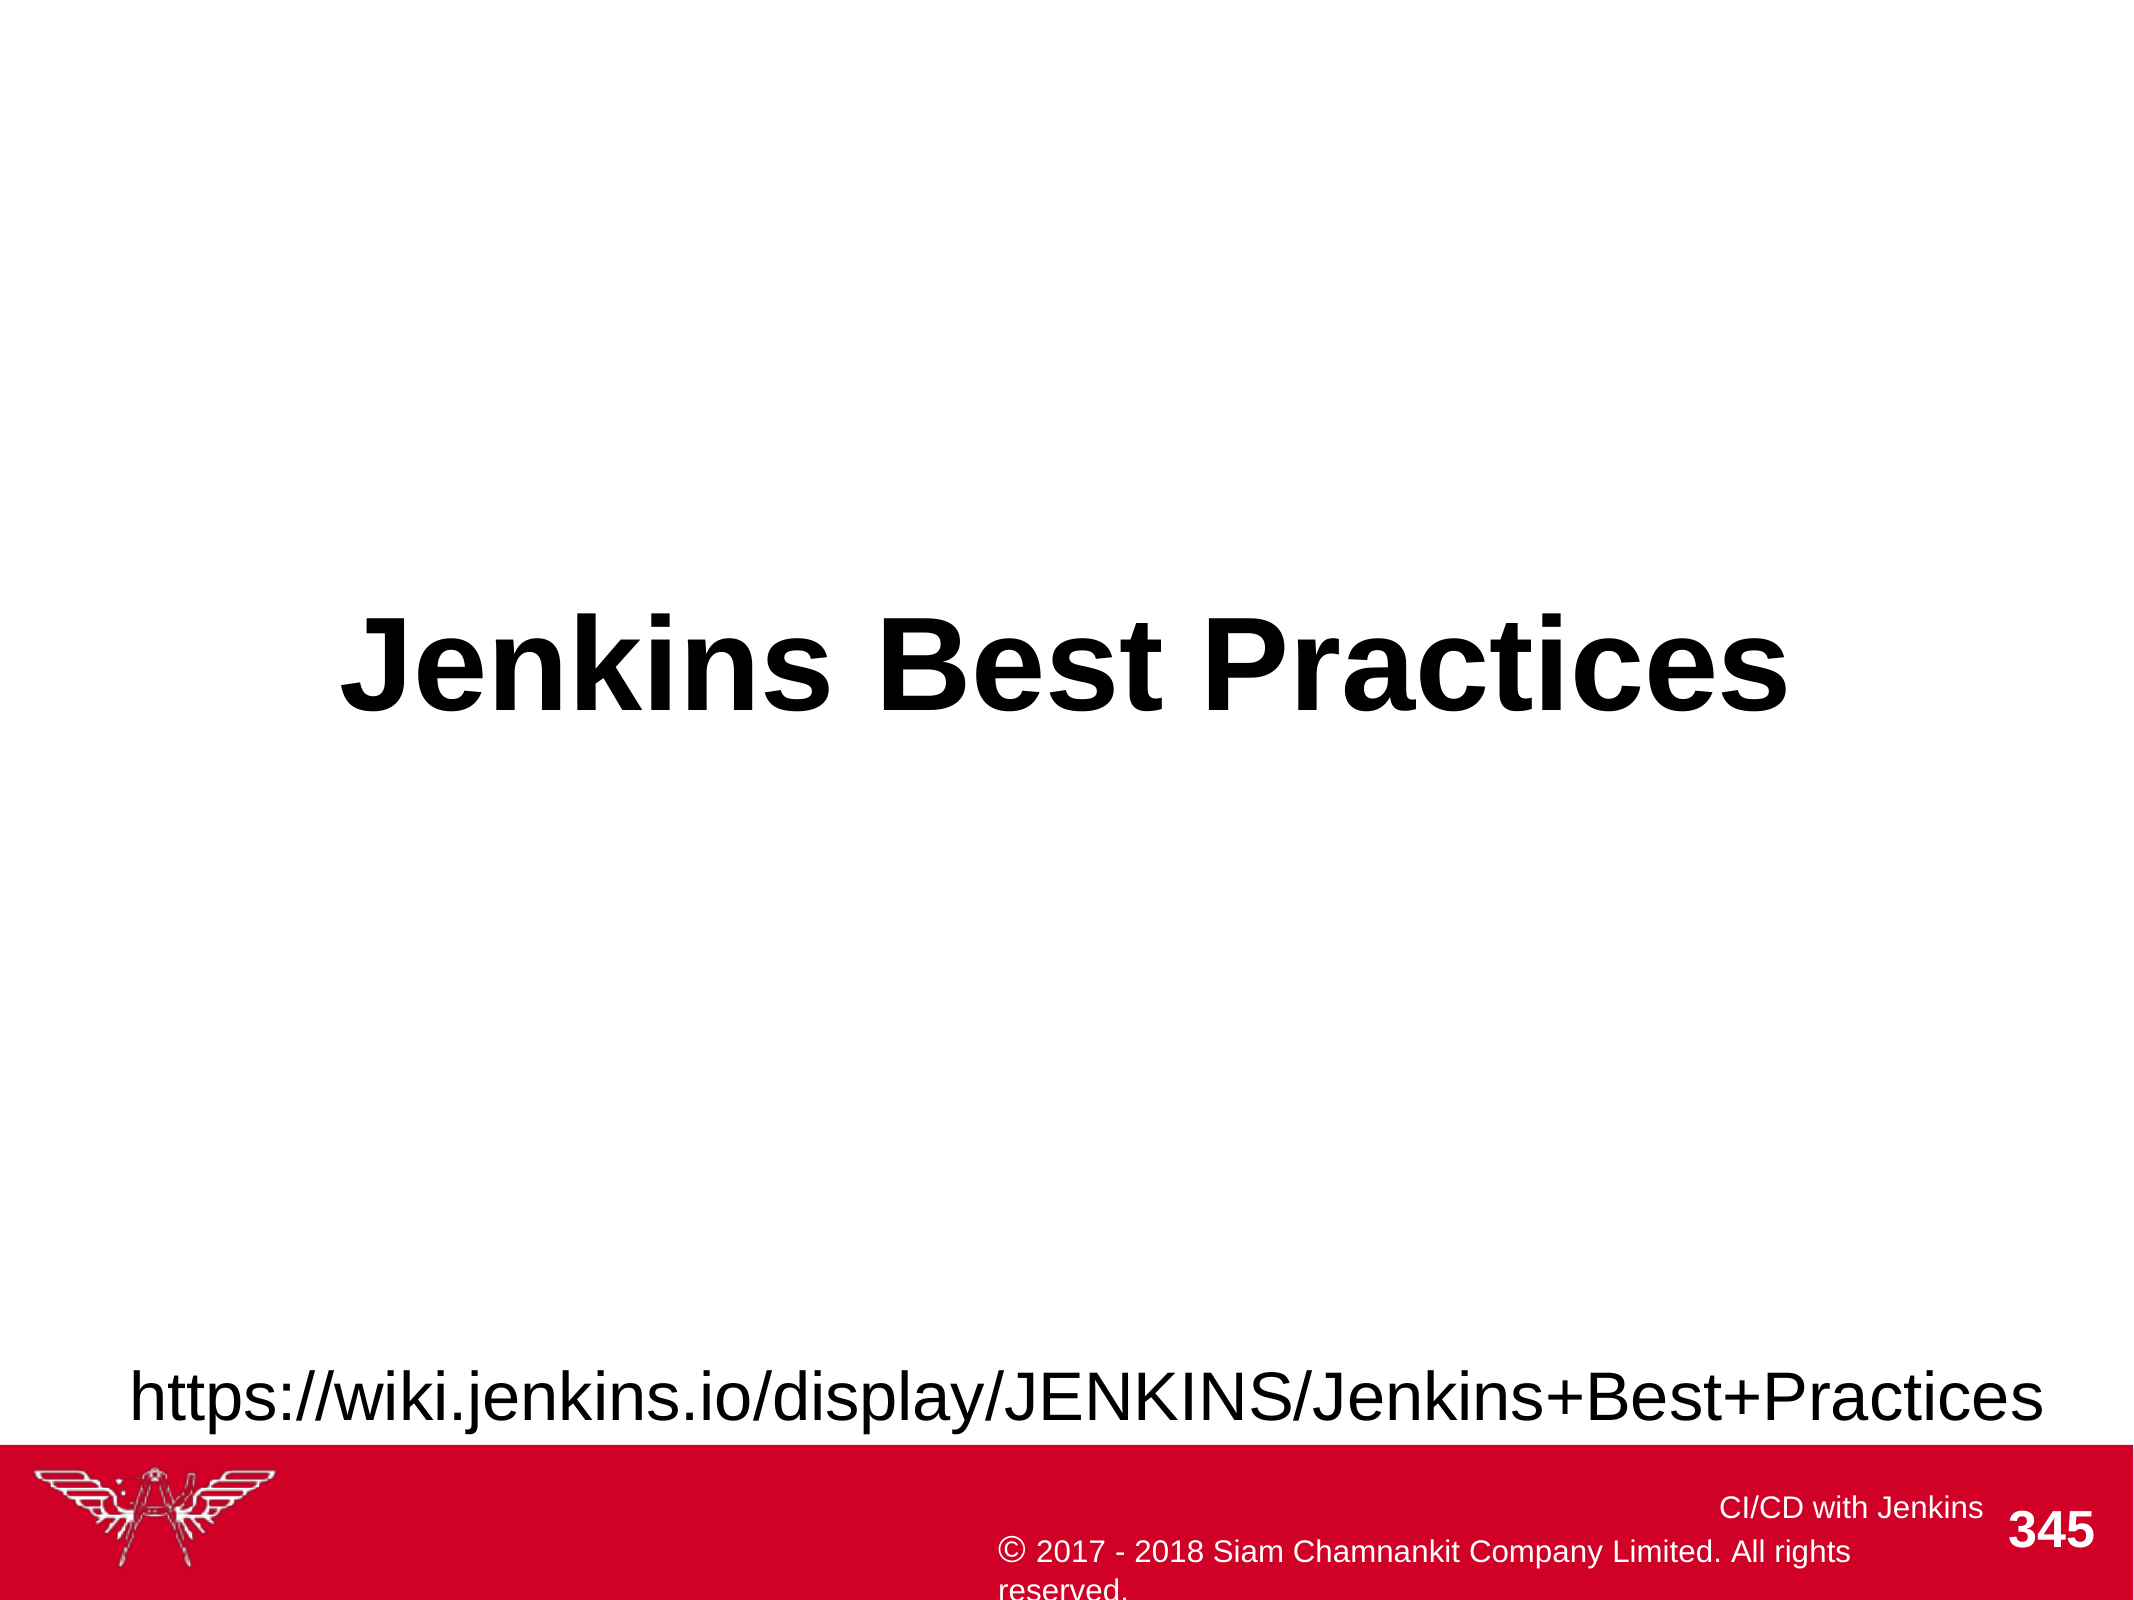

# Jenkins	Best Practices
https://wiki.jenkins.io/display/JENKINS/Jenkins+Best+Practices
CI/CD with Jenkins
© 2017 - 2018 Siam Chamnankit Company Limited. All rights reserved.
345